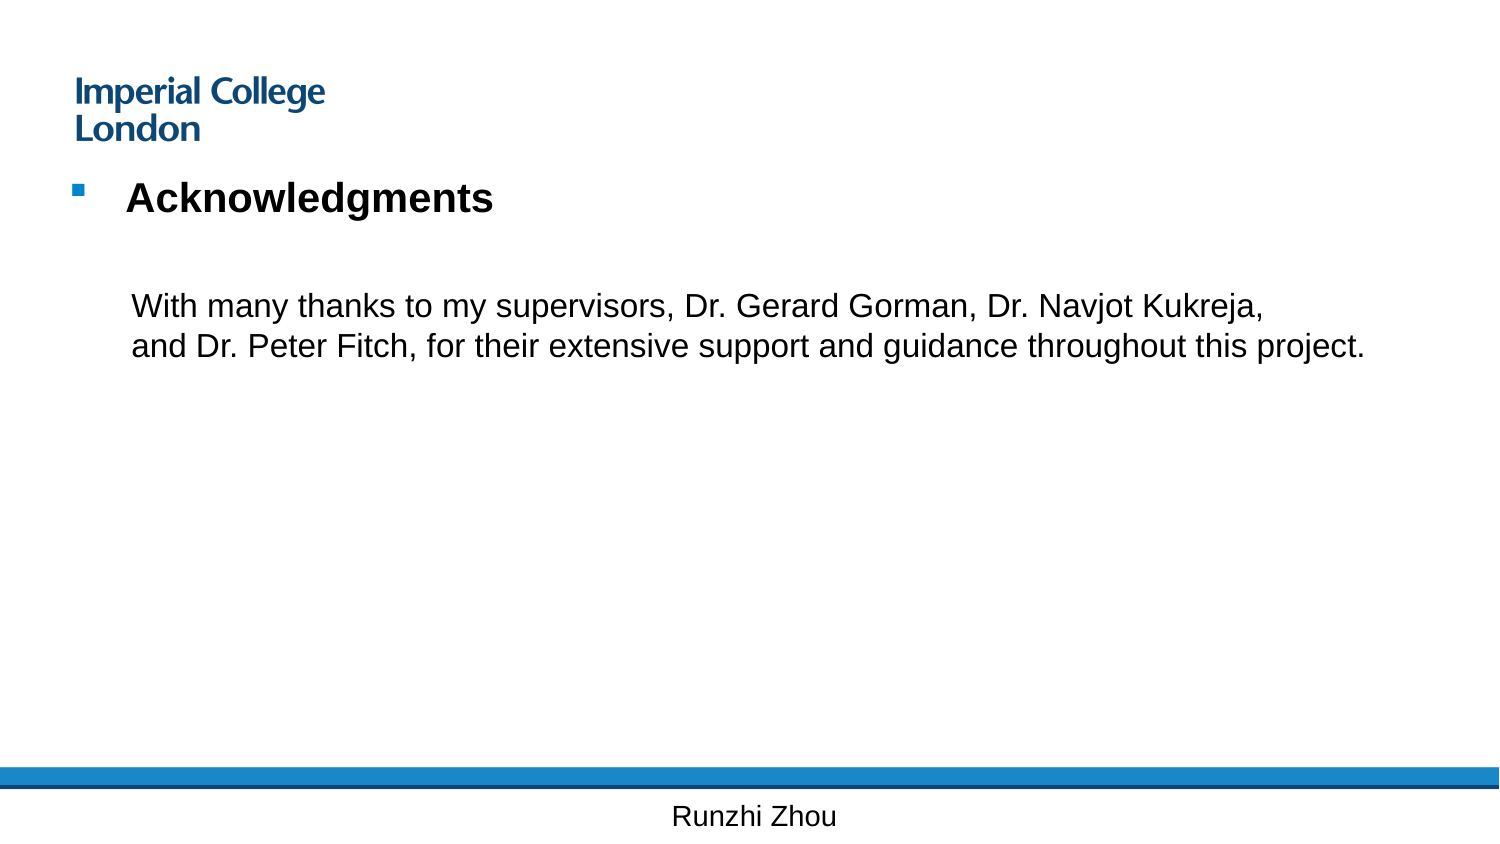

Acknowledgments
With many thanks to my supervisors, Dr. Gerard Gorman, Dr. Navjot Kukreja,
and Dr. Peter Fitch, for their extensive support and guidance throughout this project.
Runzhi Zhou